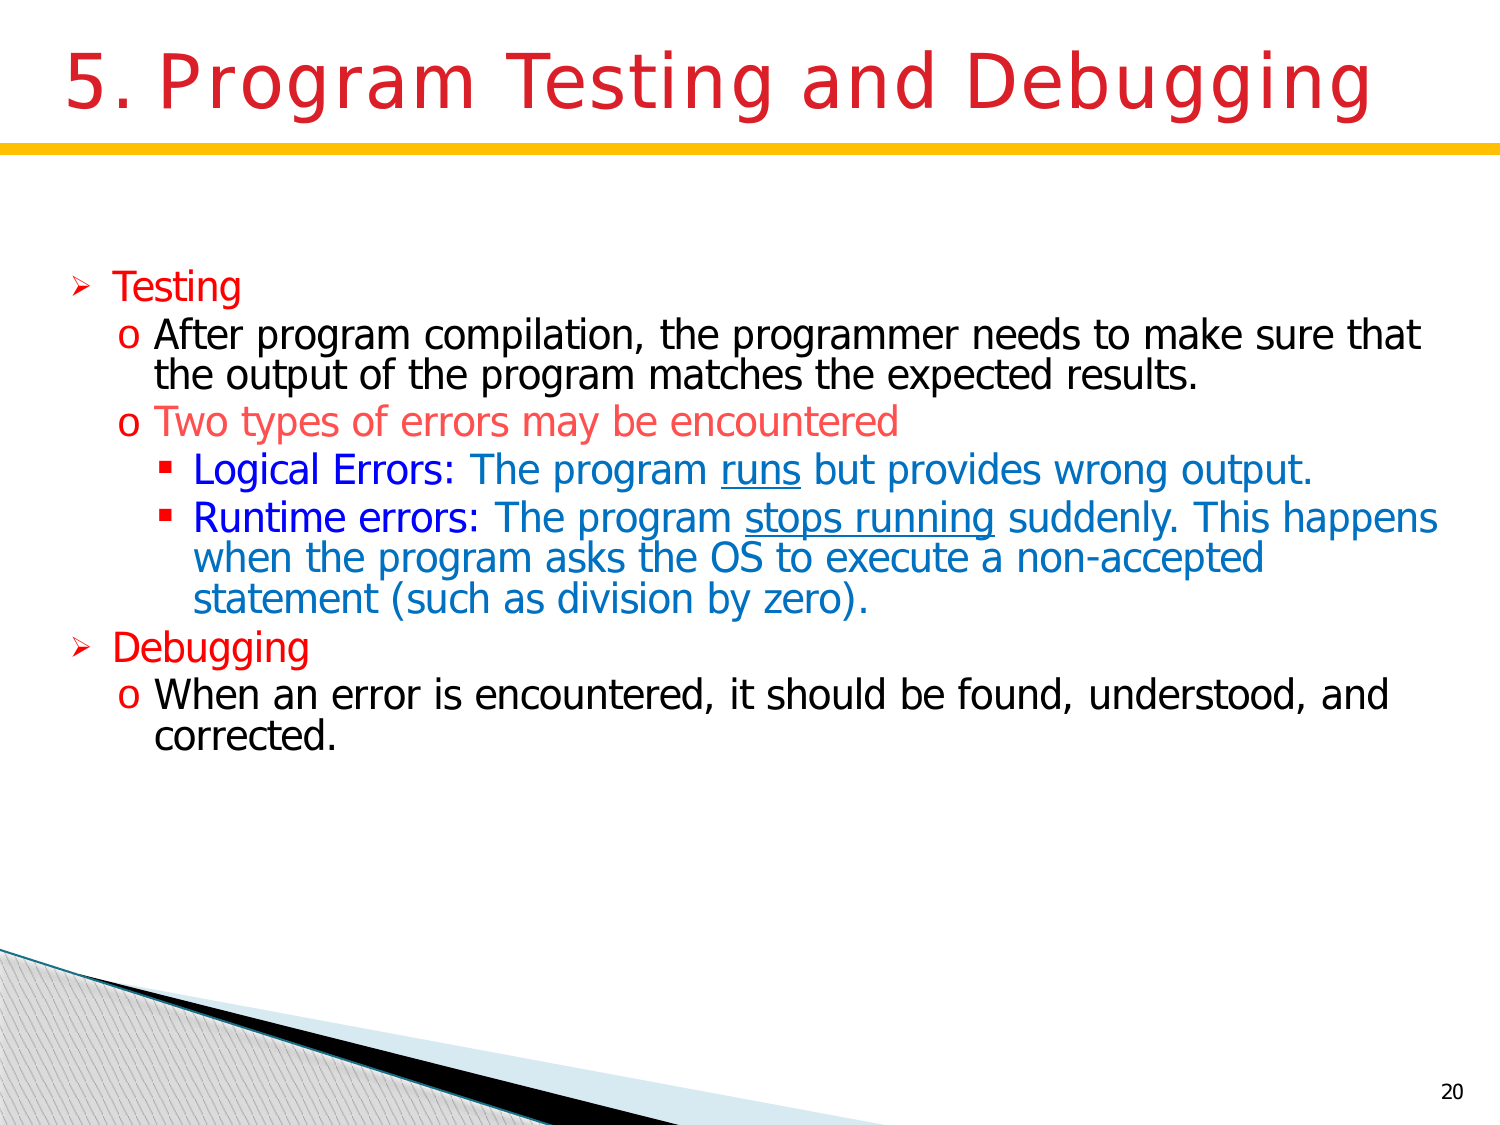

# 5. Program Testing and Debugging
Testing
After program compilation, the programmer needs to make sure that the output of the program matches the expected results.
Two types of errors may be encountered
Logical Errors: The program runs but provides wrong output.
Runtime errors: The program stops running suddenly. This happens  when the program asks the OS to execute a non-accepted statement (such as division by zero).
Debugging
When an error is encountered, it should be found, understood, and corrected.
 20